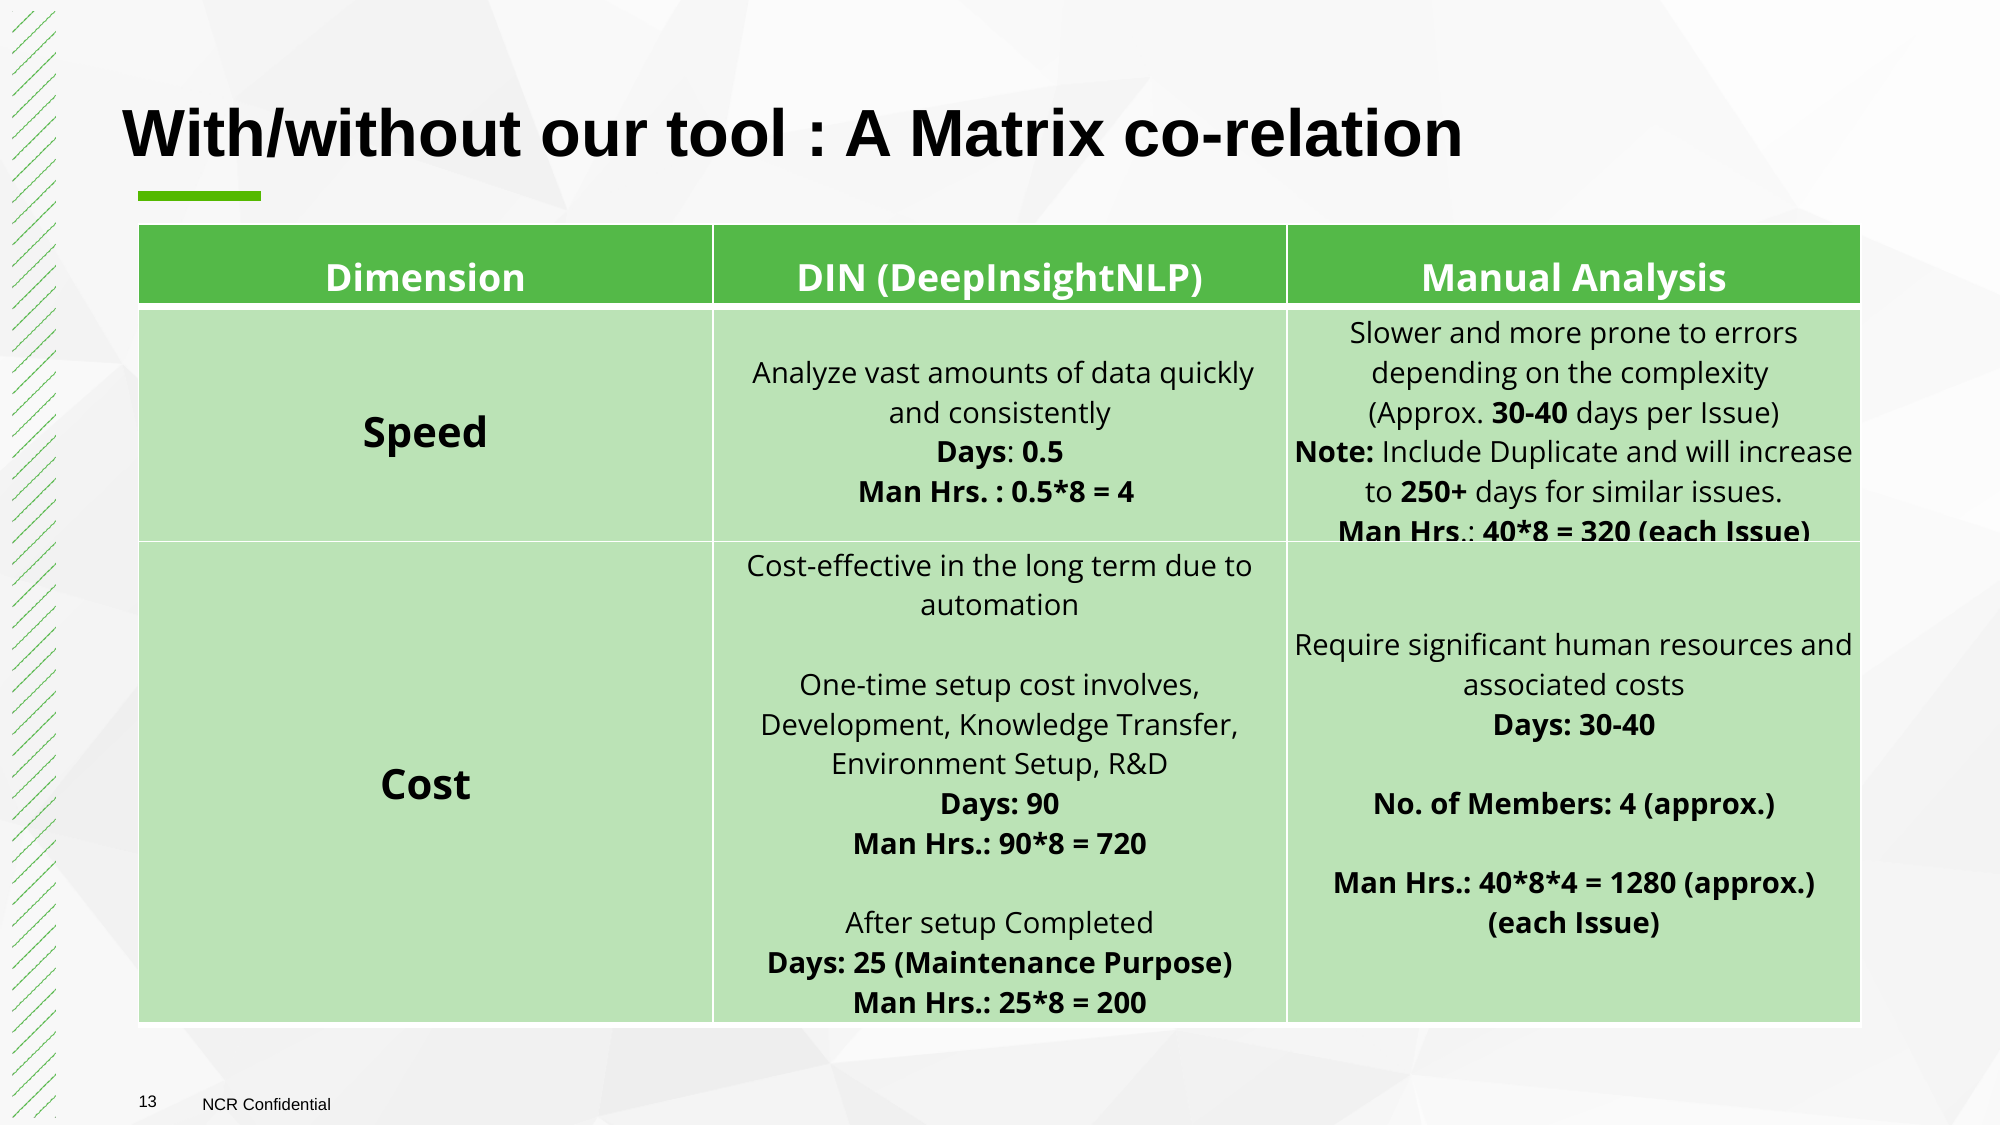

# With/without our tool : A Matrix co-relation
| Dimension | DIN (DeepInsightNLP) | Manual Analysis |
| --- | --- | --- |

| Speed | Analyze vast amounts of data quickly and consistently Days: 0.5 Man Hrs. : 0.5\*8 = 4 | Slower and more prone to errors depending on the complexity (Approx. 30-40 days per Issue) Note: Include Duplicate and will increase to 250+ days for similar issues. Man Hrs.: 40\*8 = 320 (each Issue) |
| --- | --- | --- |
| Cost | Cost-effective in the long term due to automation One-time setup cost involves, Development, Knowledge Transfer, Environment Setup, R&D Days: 90 Man Hrs.: 90\*8 = 720 After setup Completed Days: 25 (Maintenance Purpose) Man Hrs.: 25\*8 = 200 | Require significant human resources and associated costs Days: 30-40 No. of Members: 4 (approx.) Man Hrs.: 40\*8\*4 = 1280 (approx.) (each Issue) |
| --- | --- | --- |
13
NCR Confidential